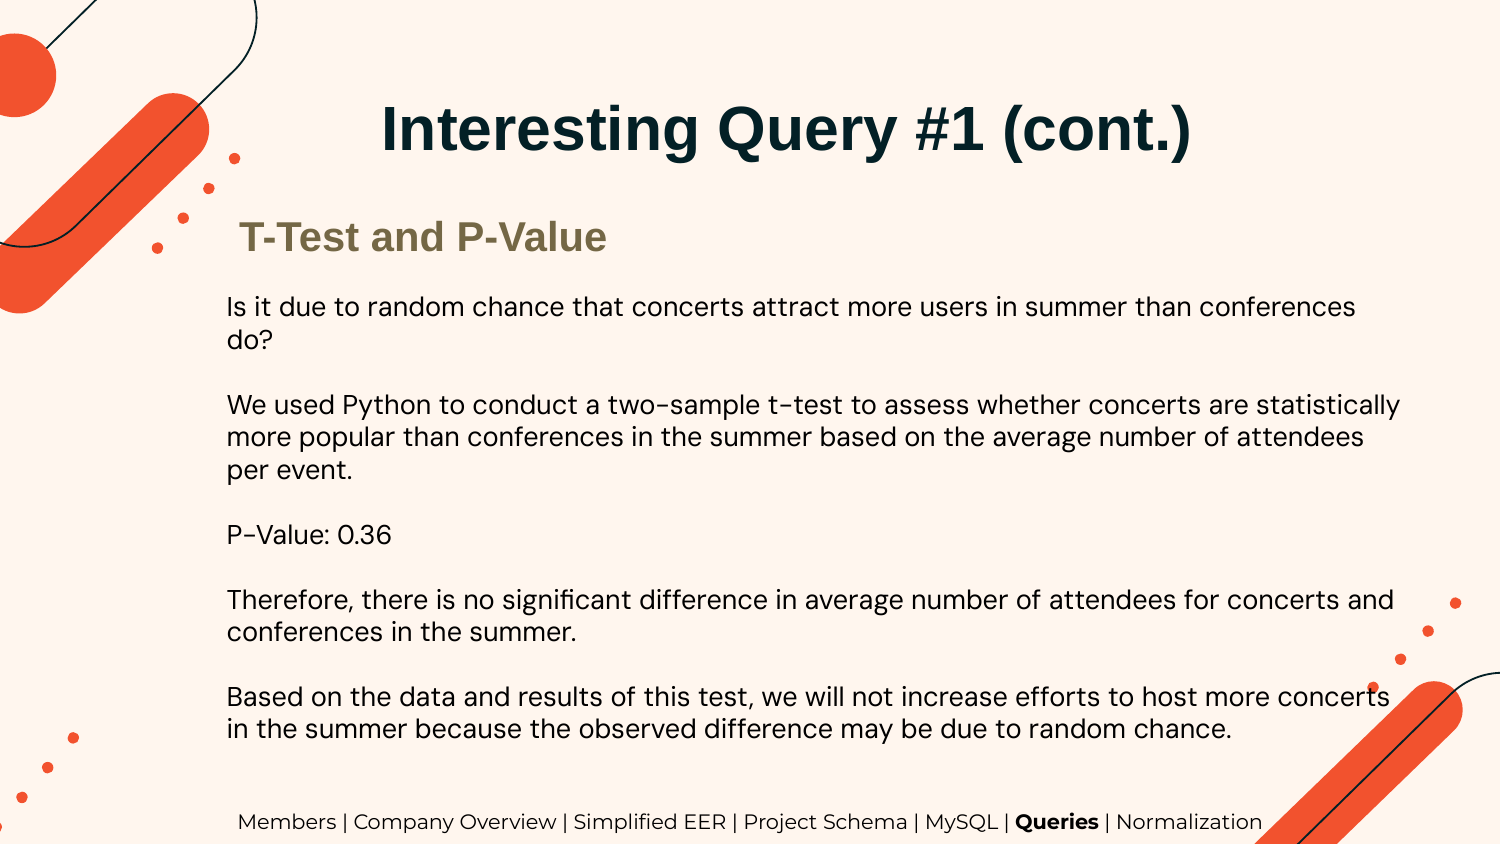

# Interesting Query #1 (cont.)

T-Test and P-Value
Is it due to random chance that concerts attract more users in summer than conferences do?

We used Python to conduct a two-sample t-test to assess whether concerts are statistically more popular than conferences in the summer based on the average number of attendees per event.

P-Value: 0.36

Therefore, there is no significant difference in average number of attendees for concerts and conferences in the summer.

Based on the data and results of this test, we will not increase efforts to host more concerts in the summer because the observed difference may be due to random chance.

Members | Company Overview | Simplified EER | Project Schema | MySQL | Queries | Normalization